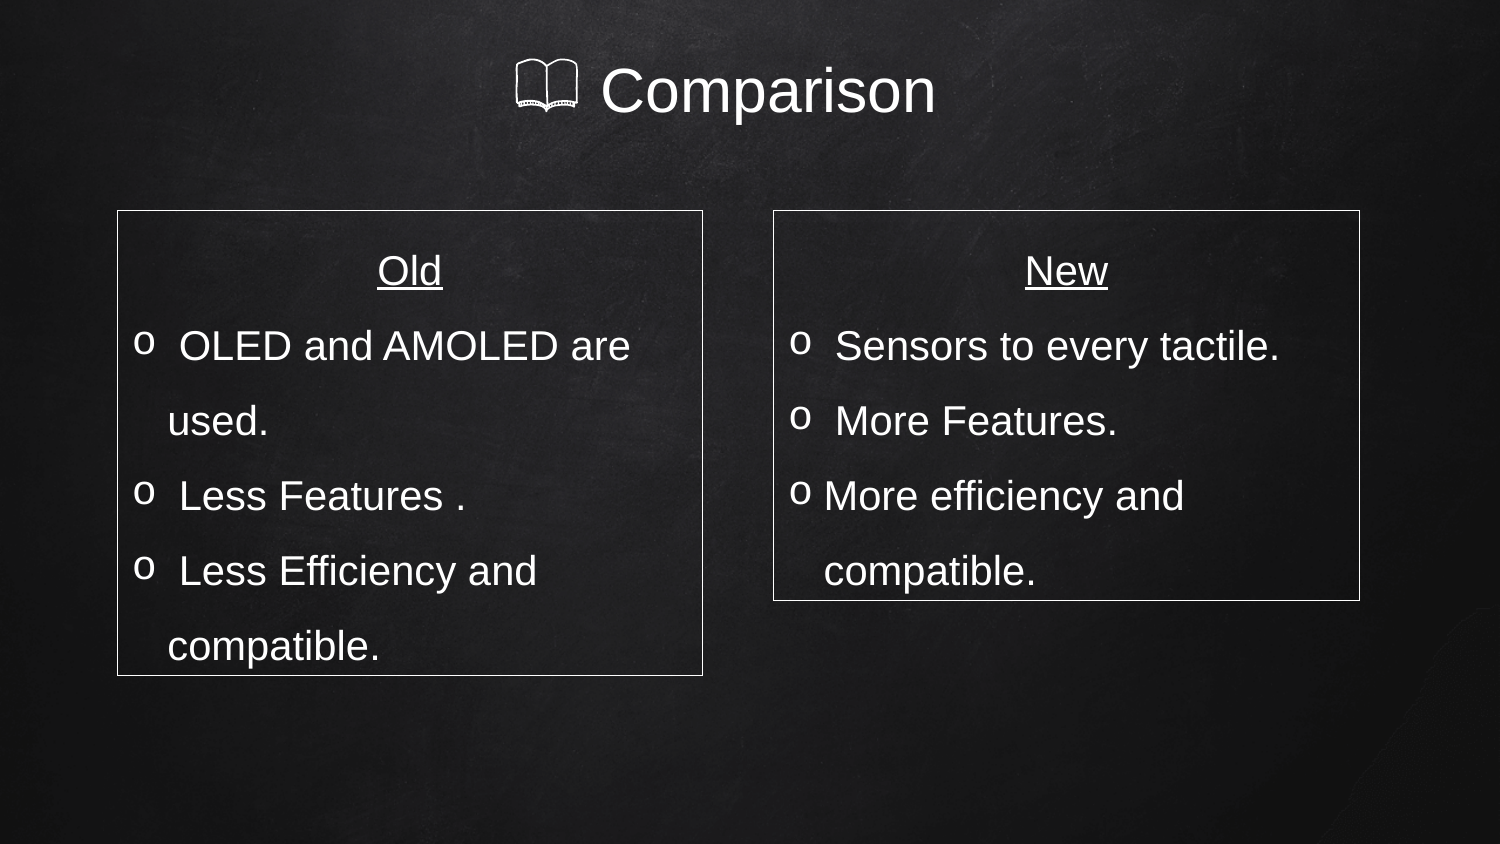

Comparison

Old
 OLED and AMOLED are used.
 Less Features .
 Less Efficiency and compatible.
New
 Sensors to every tactile.
 More Features.
More efficiency and compatible.